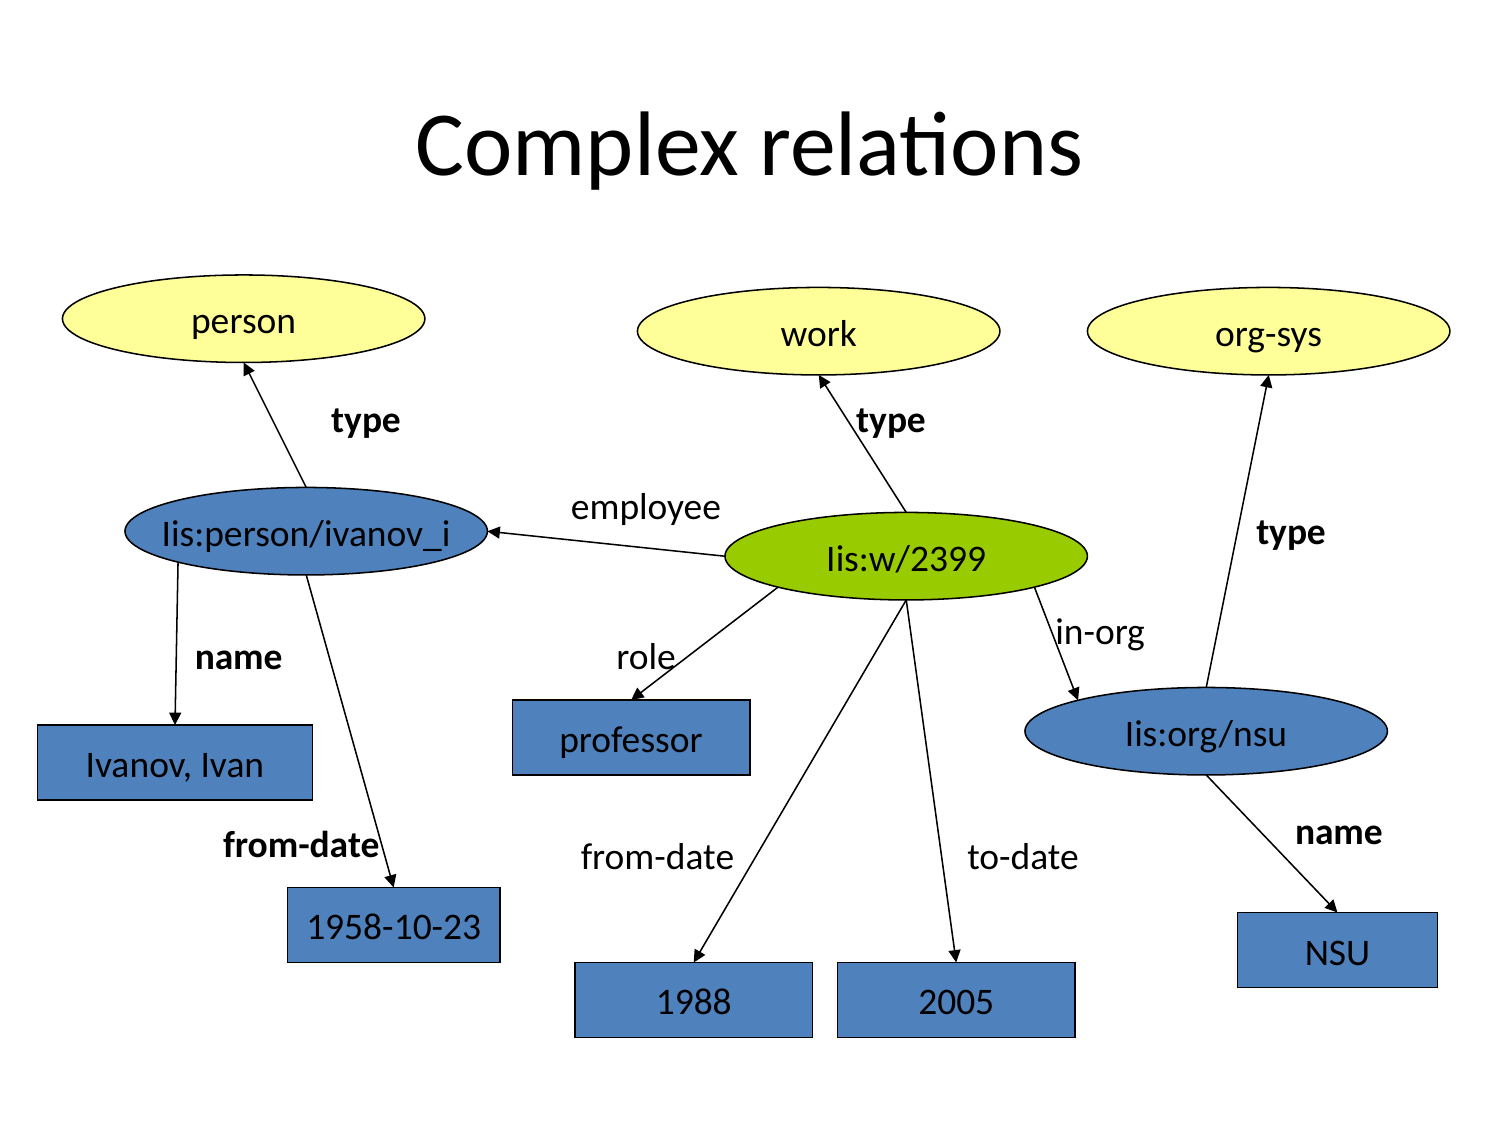

# Complex relations
person
work
org-sys
type
type
employee
Iis:person/ivanov_i
type
Iis:w/2399
in-org
name
role
Iis:org/nsu
professor
Ivanov, Ivan
name
from-date
from-date
to-date
1958-10-23
NSU
1988
2005